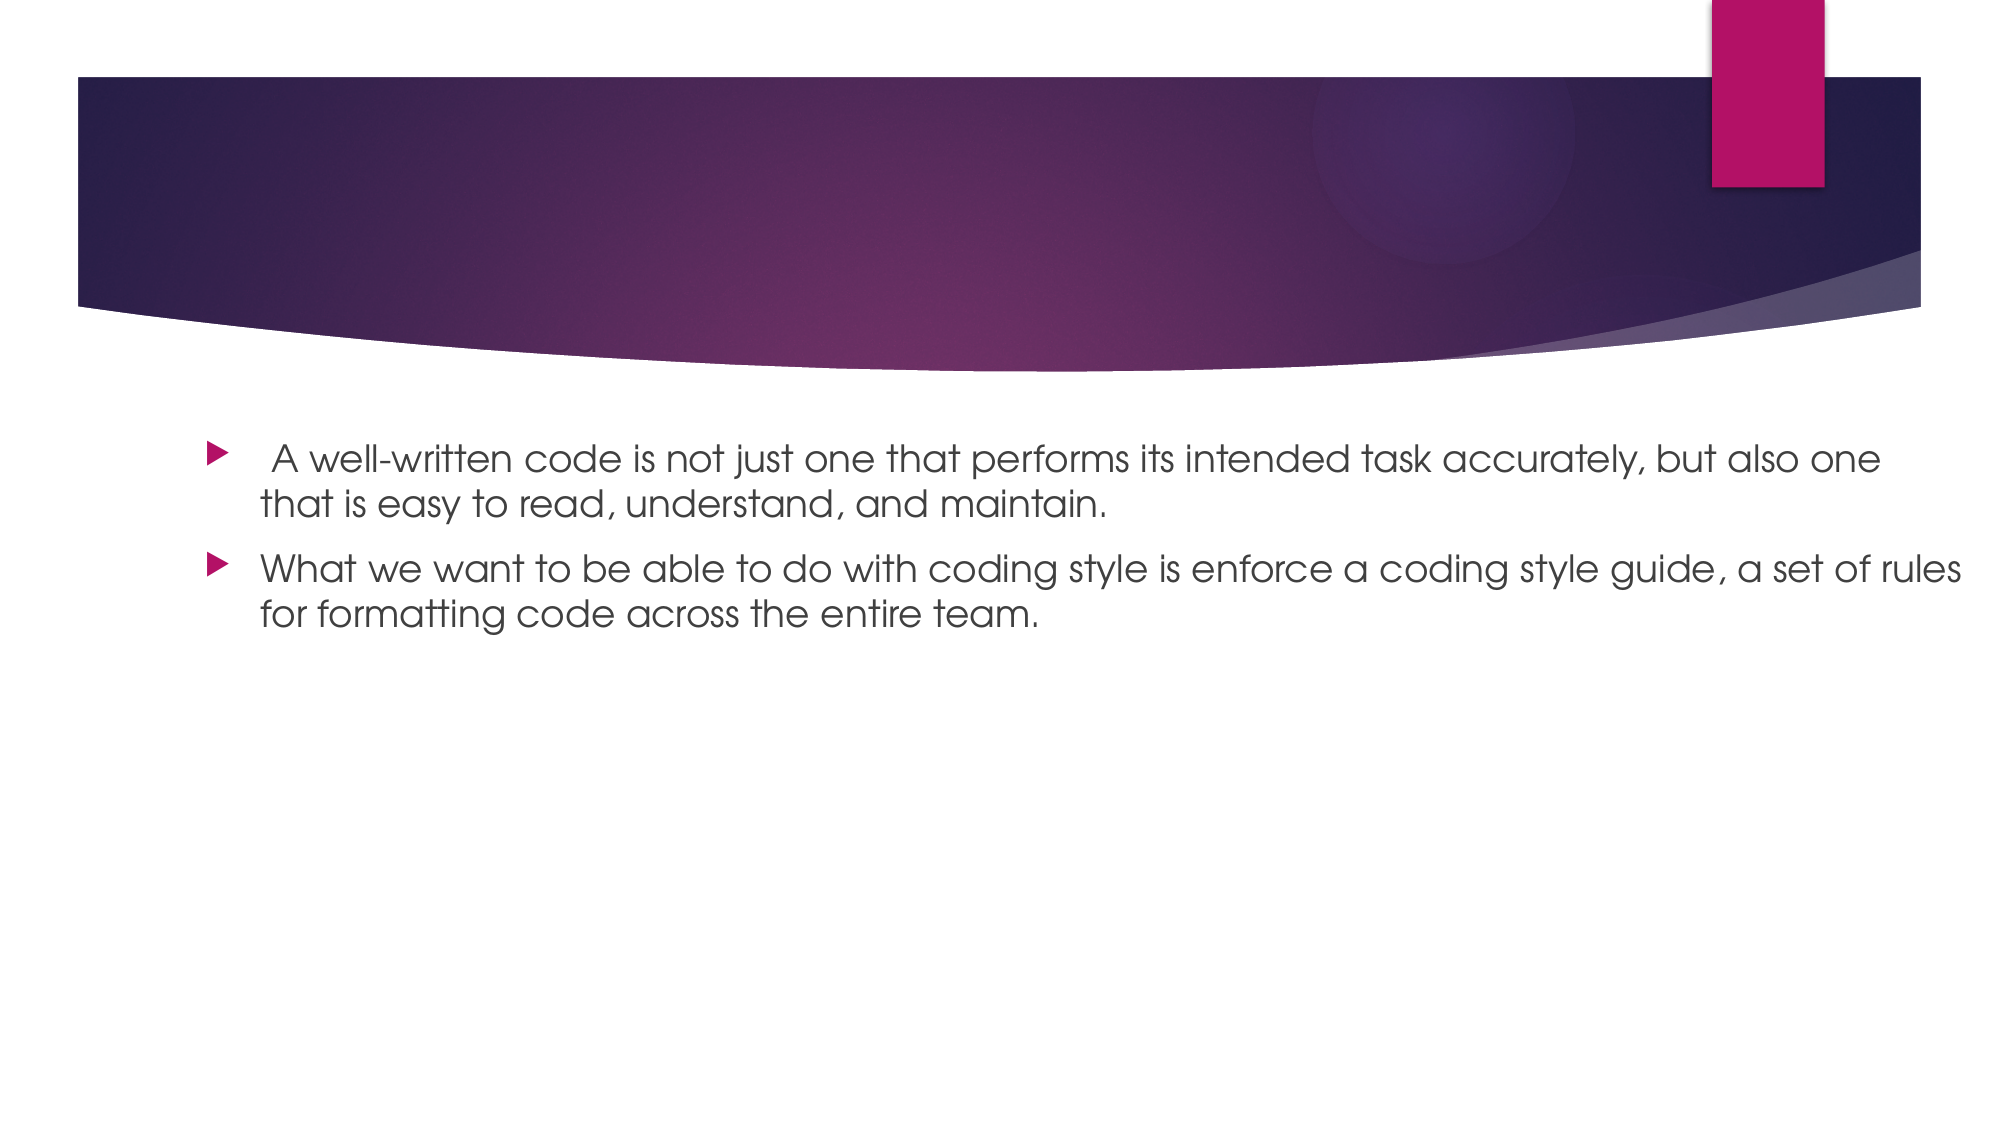

#
 A well-written code is not just one that performs its intended task accurately, but also one that is easy to read, understand, and maintain.
What we want to be able to do with coding style is enforce a coding style guide, a set of rules for formatting code across the entire team.